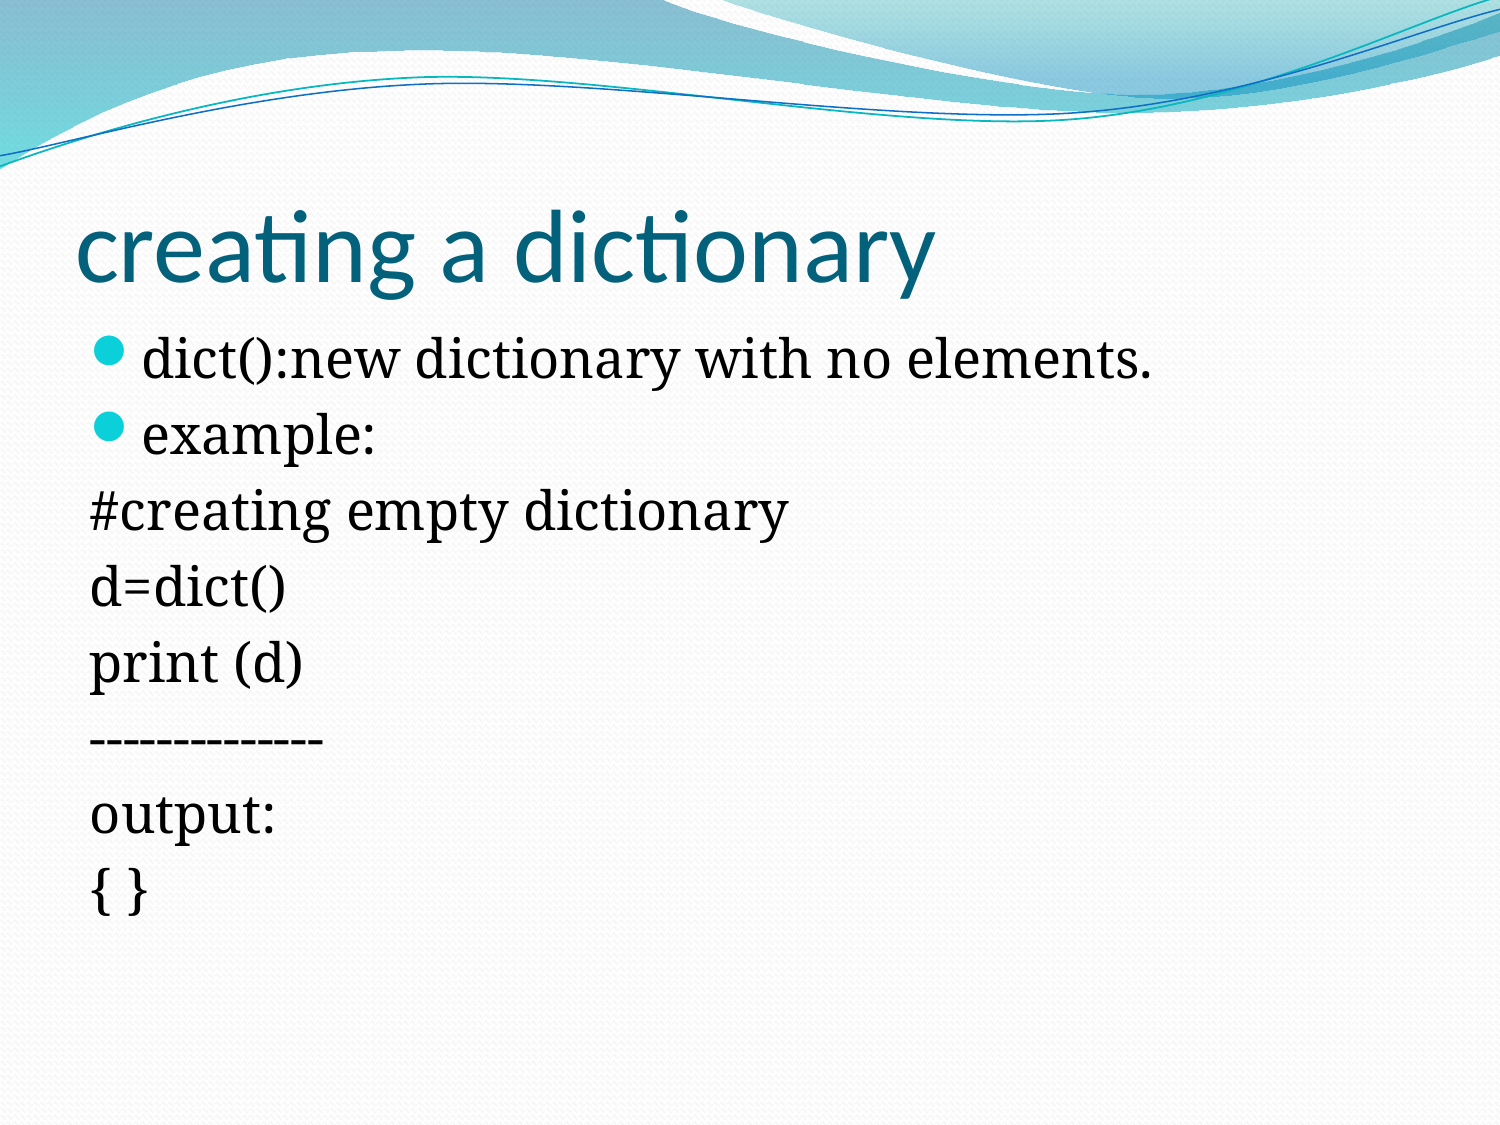

# creating a dictionary
dict():new dictionary with no elements.
example:
#creating empty dictionary
d=dict()
print (d)
--------------
output:
{ }